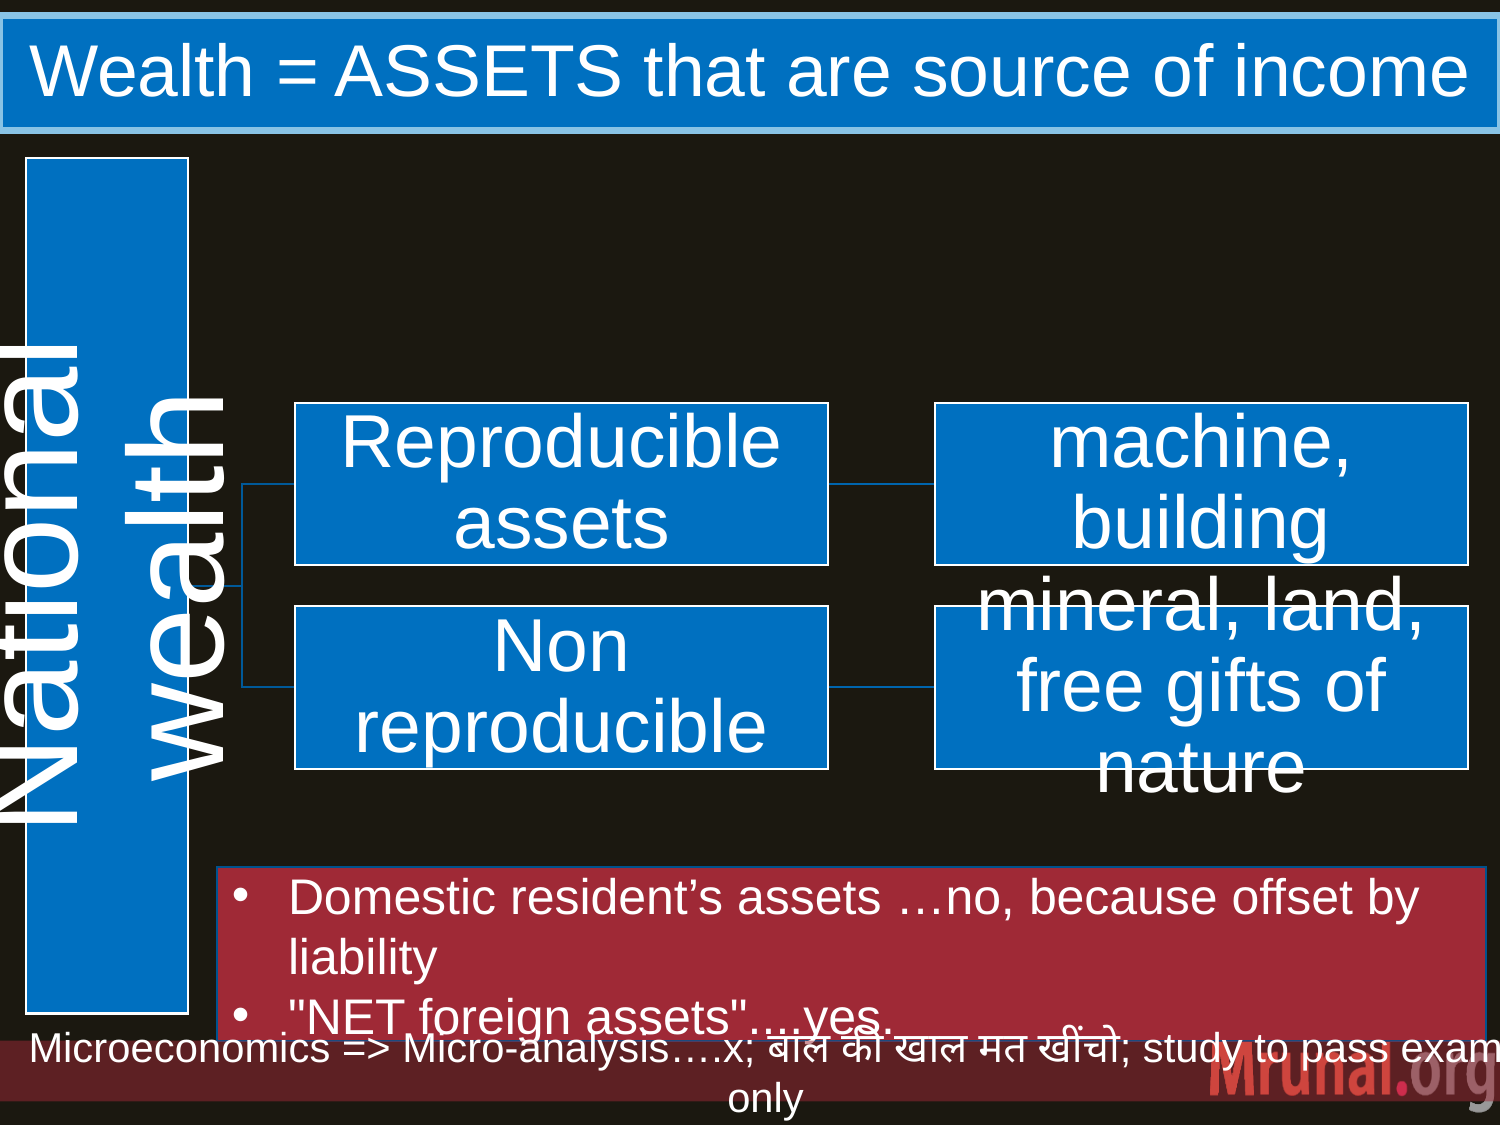

# Wealth = ASSETS that are source of income

National wealth
Reproducible assets
machine, building
Non reproducible
mineral, land, free gifts of nature
Domestic resident’s assets …no, because offset by liability
"NET foreign assets"....yes.
Microeconomics => Micro-analysis….x; बाल की खाल मत खींचो; study to pass exam only